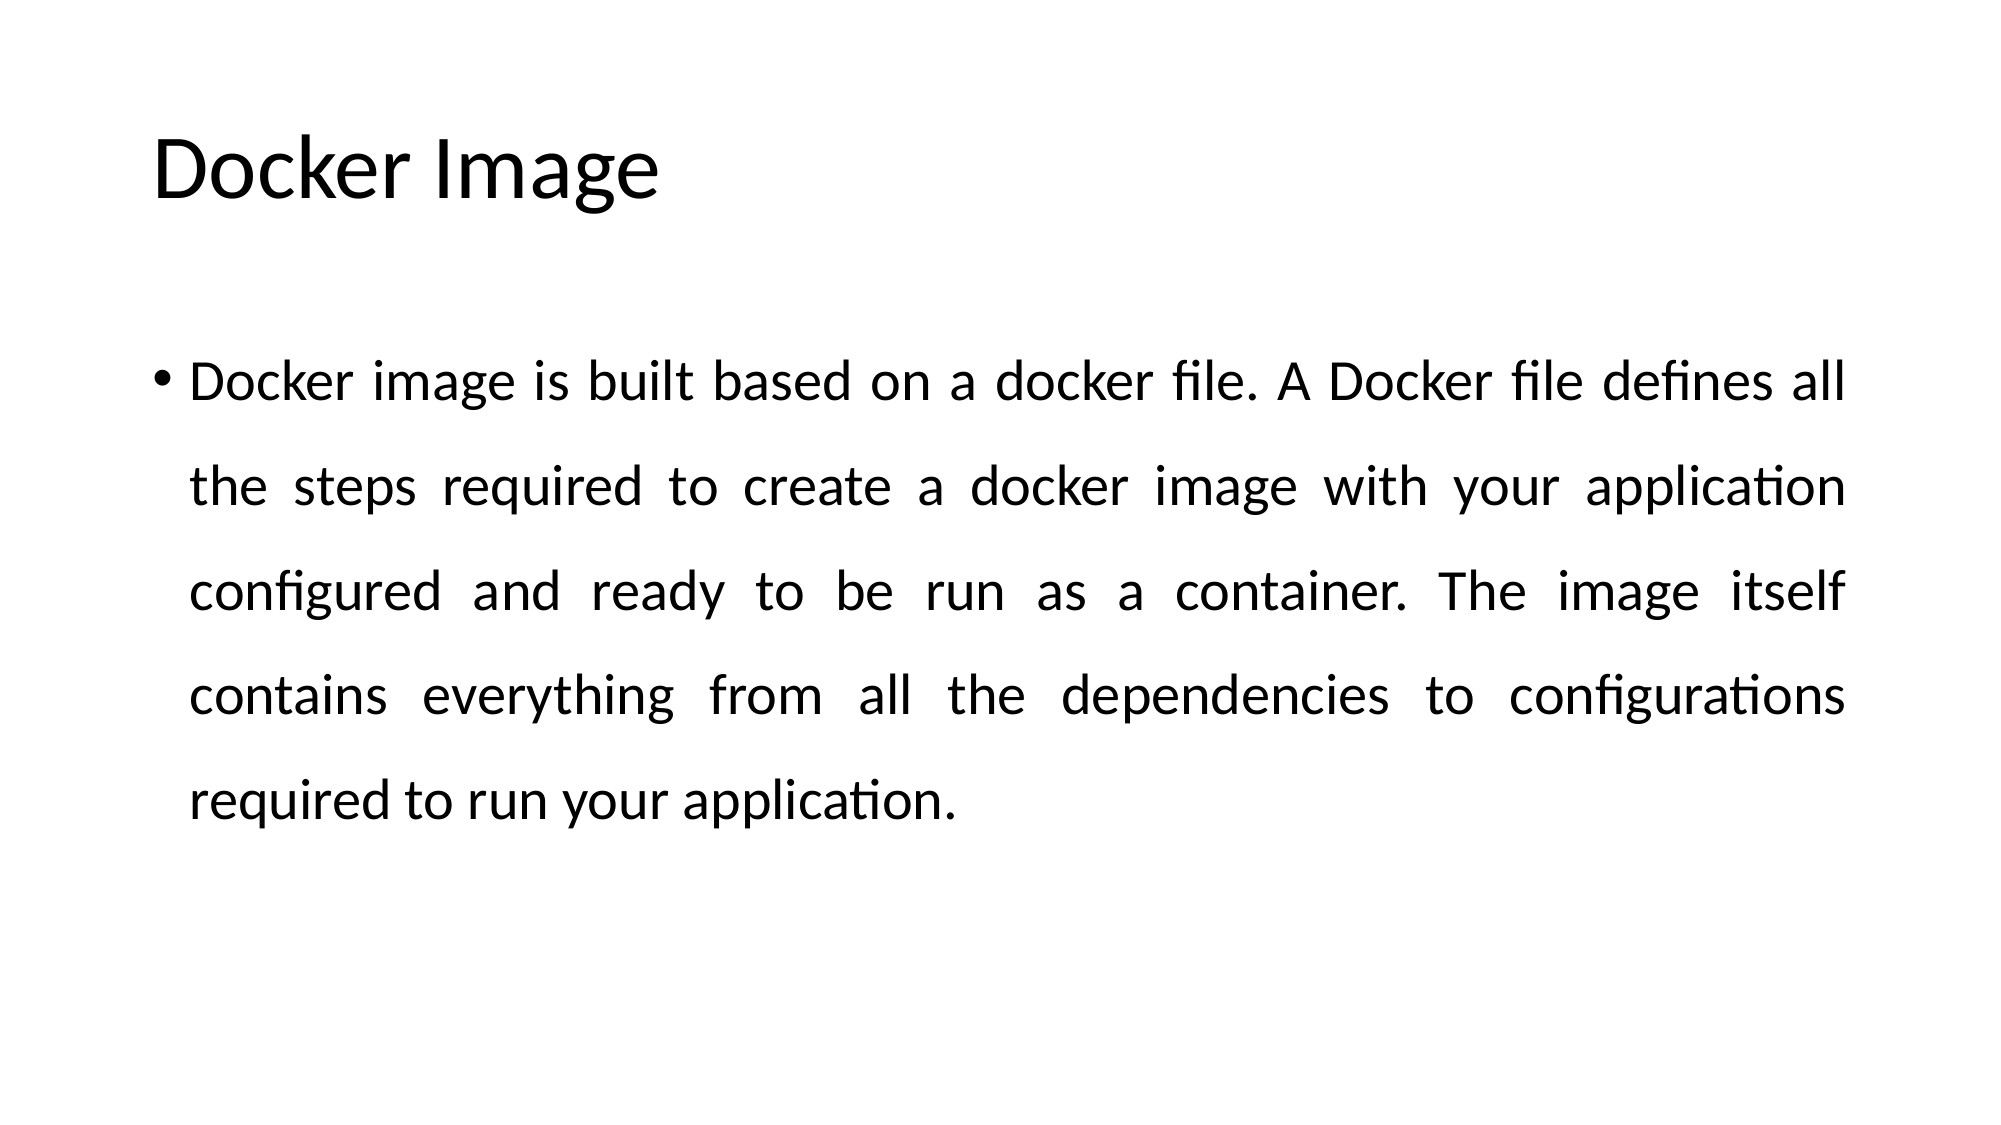

# Docker Image
Docker image is built based on a docker file. A Docker file defines all the steps required to create a docker image with your application configured and ready to be run as a container. The image itself contains everything from all the dependencies to configurations required to run your application.